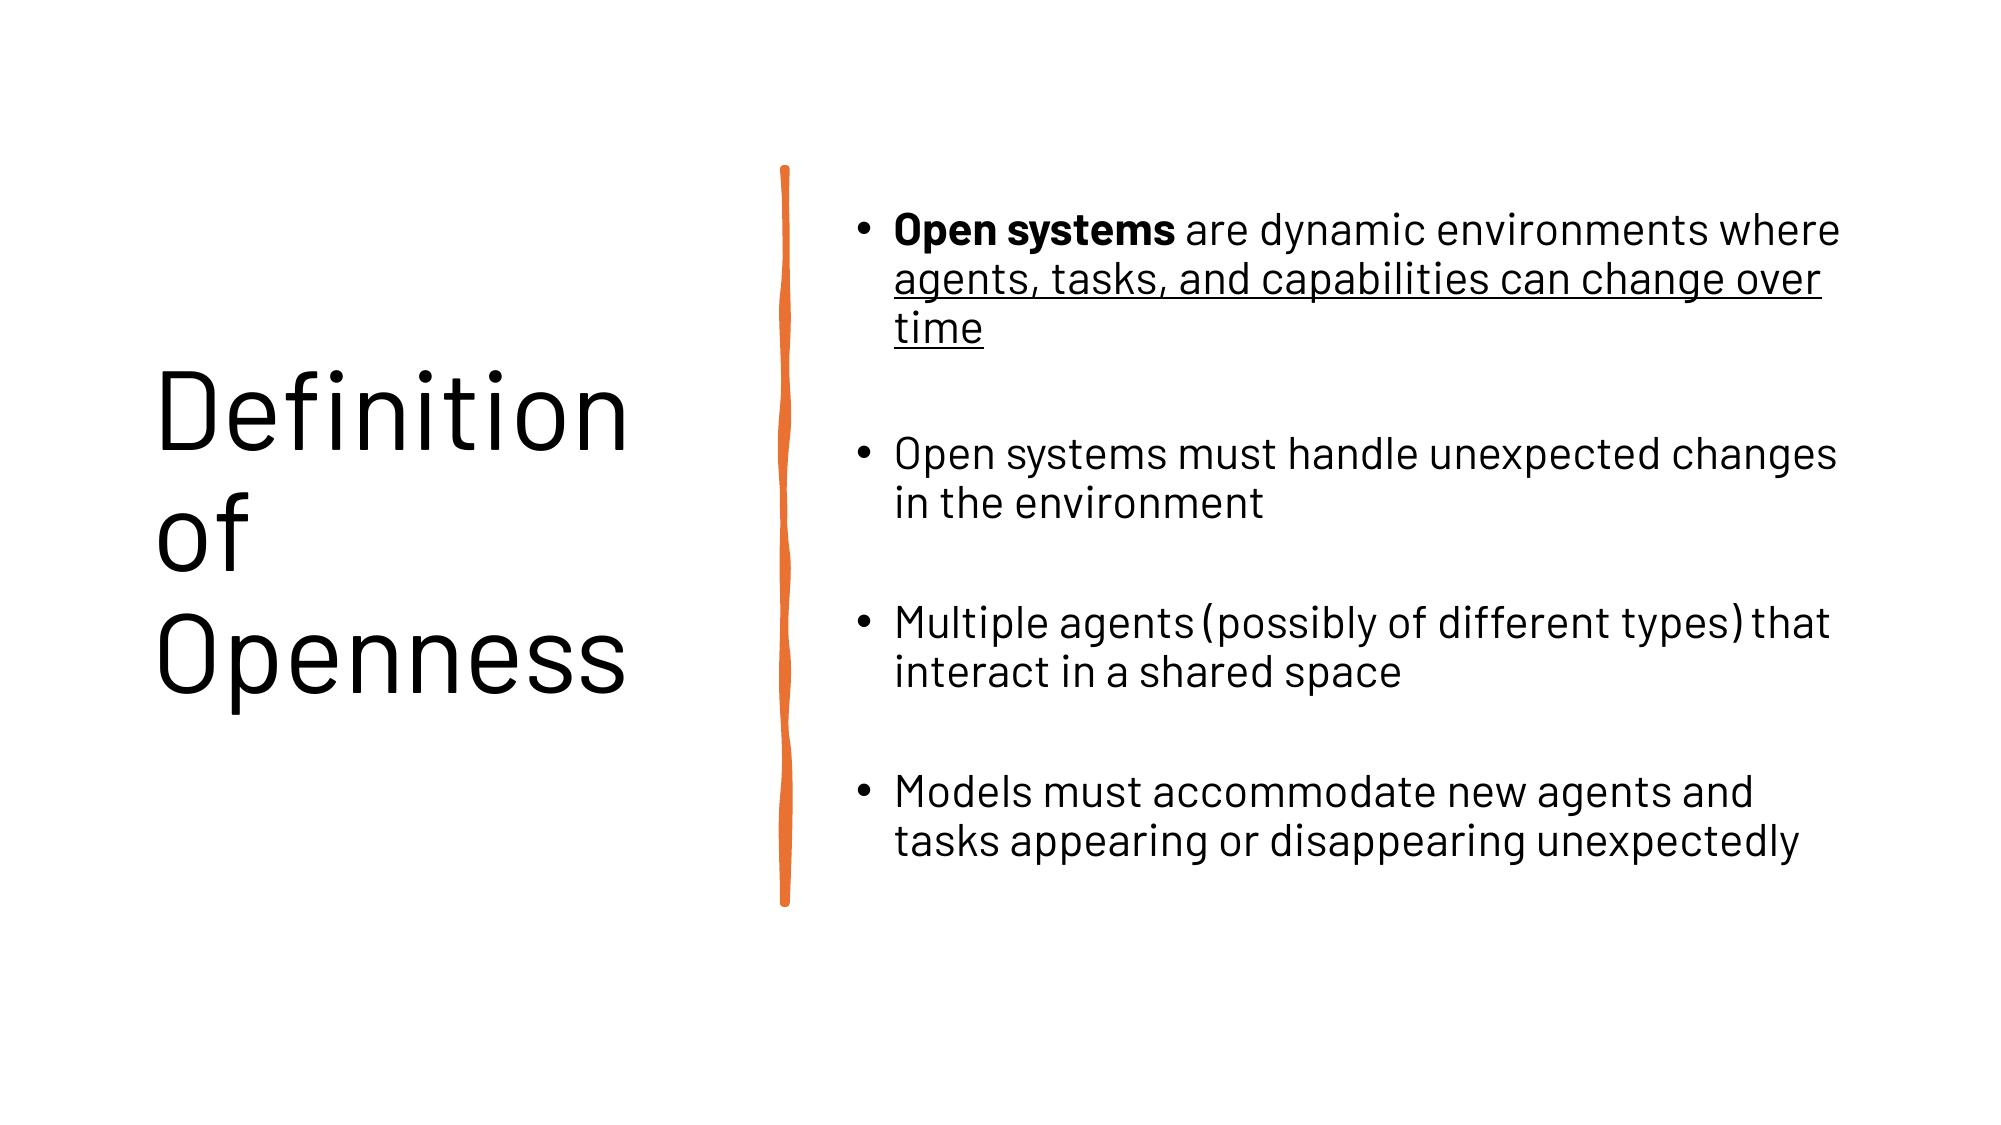

# Definition of Openness
Open systems are dynamic environments where agents, tasks, and capabilities can change over time
Open systems must handle unexpected changes in the environment
Multiple agents (possibly of different types) that interact in a shared space
Models must accommodate new agents and tasks appearing or disappearing unexpectedly